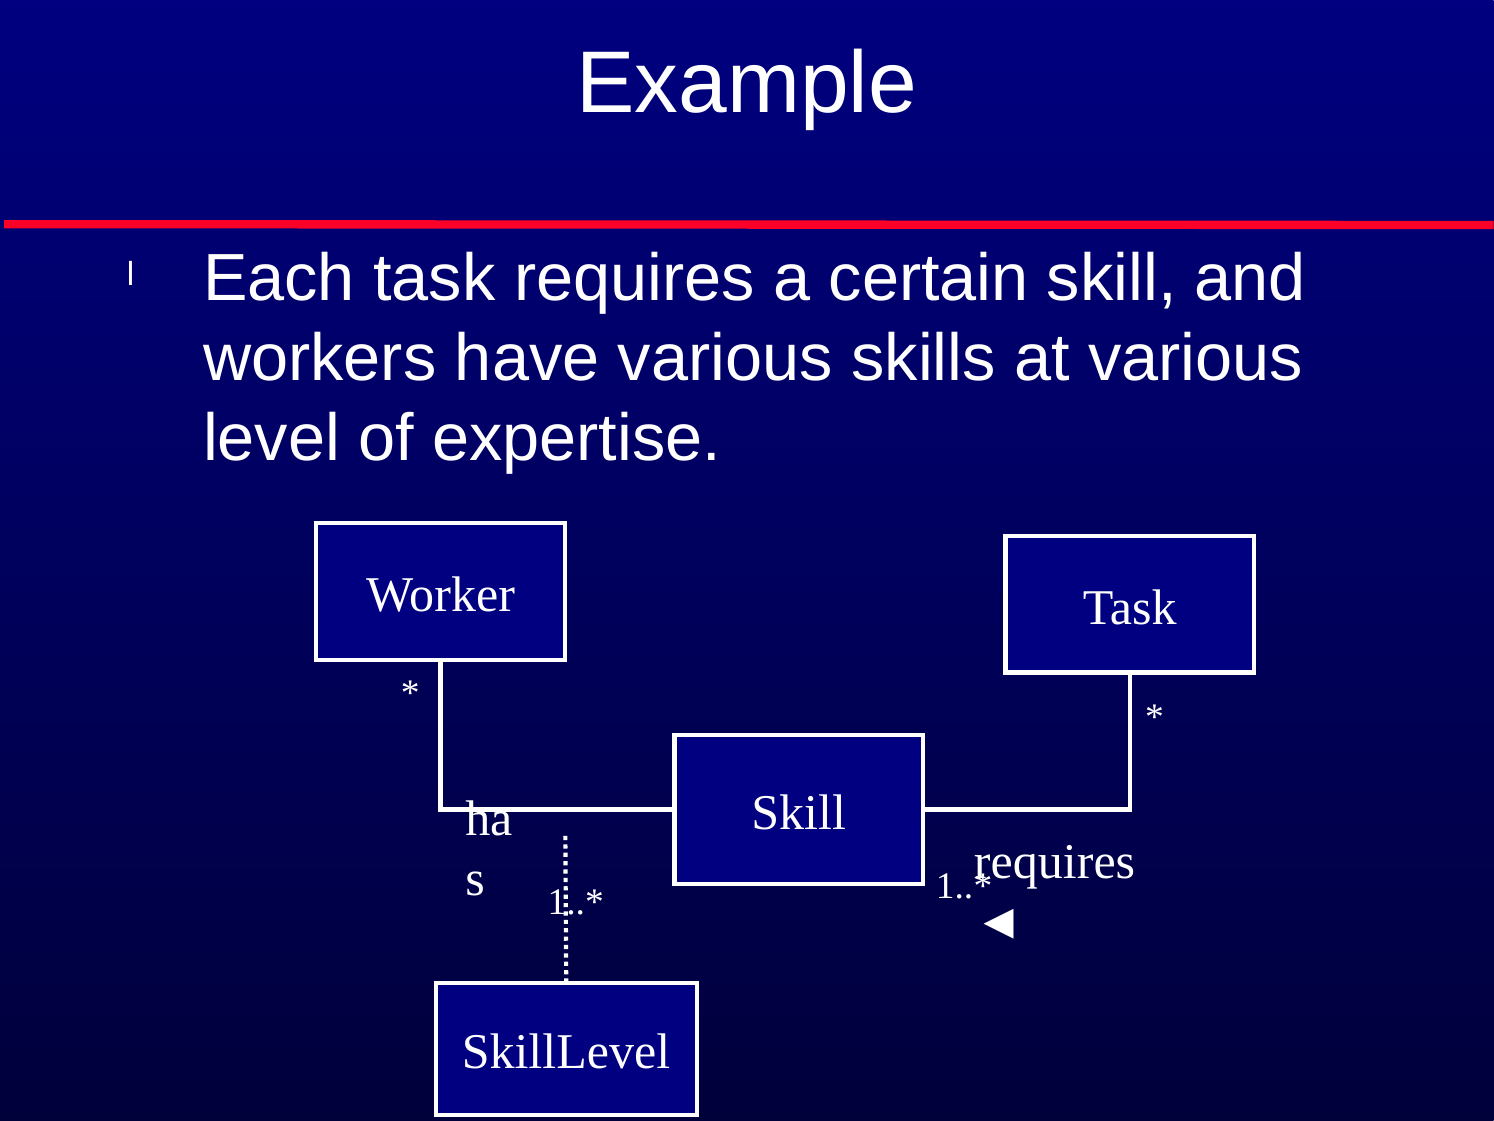

# Example
Each task requires a certain skill, and workers have various skills at various level of expertise.
Worker
Task
*
1..*
has
*
1..*
requires ◄
Skill
SkillLevel